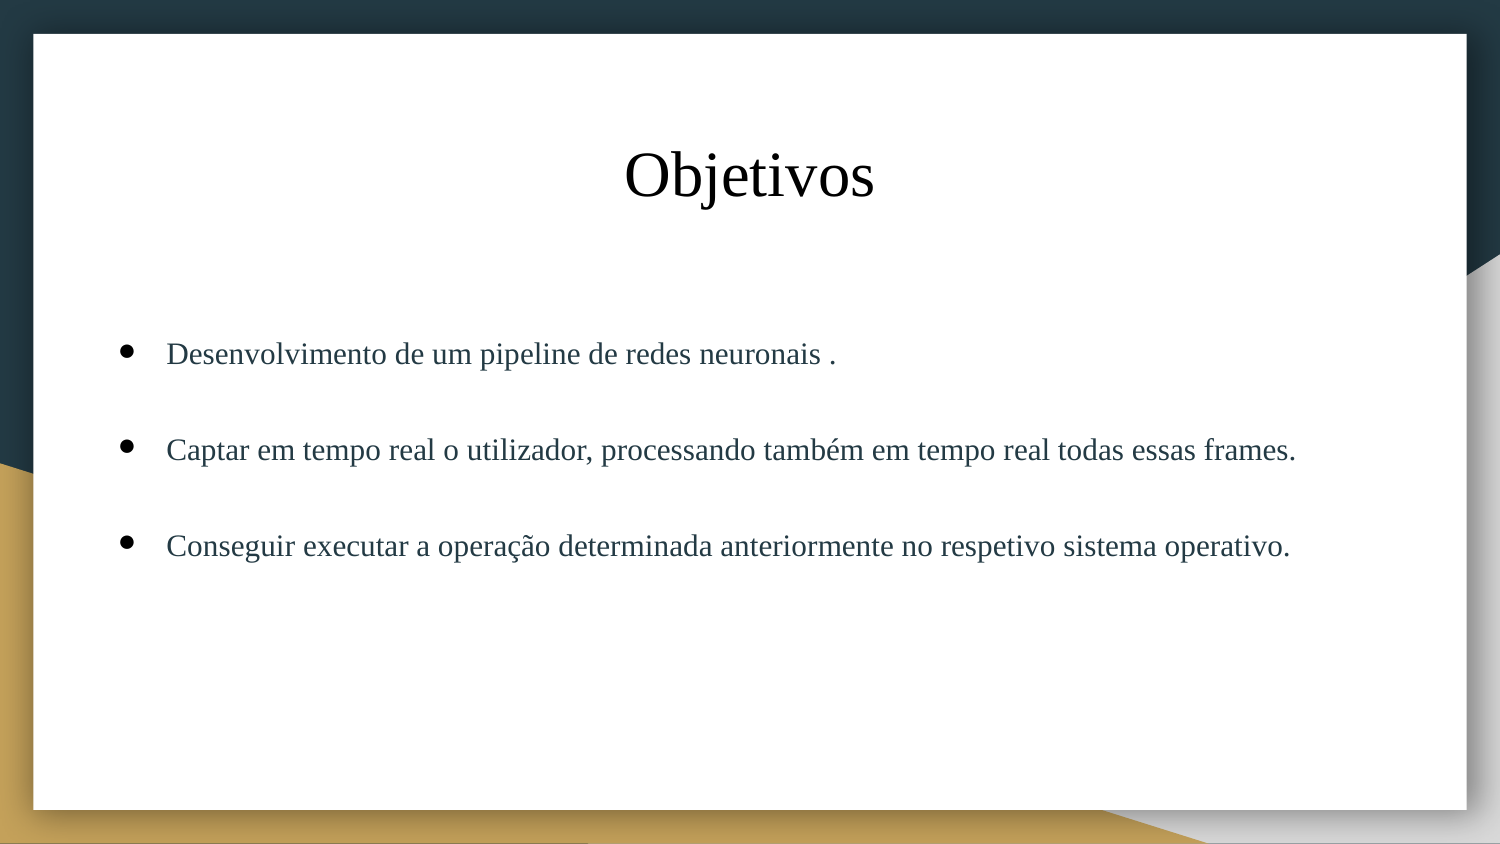

Objetivos

Desenvolvimento de um pipeline de redes neuronais .

Captar em tempo real o utilizador, processando também em tempo real todas essas frames.

Conseguir executar a operação determinada anteriormente no respetivo sistema operativo.